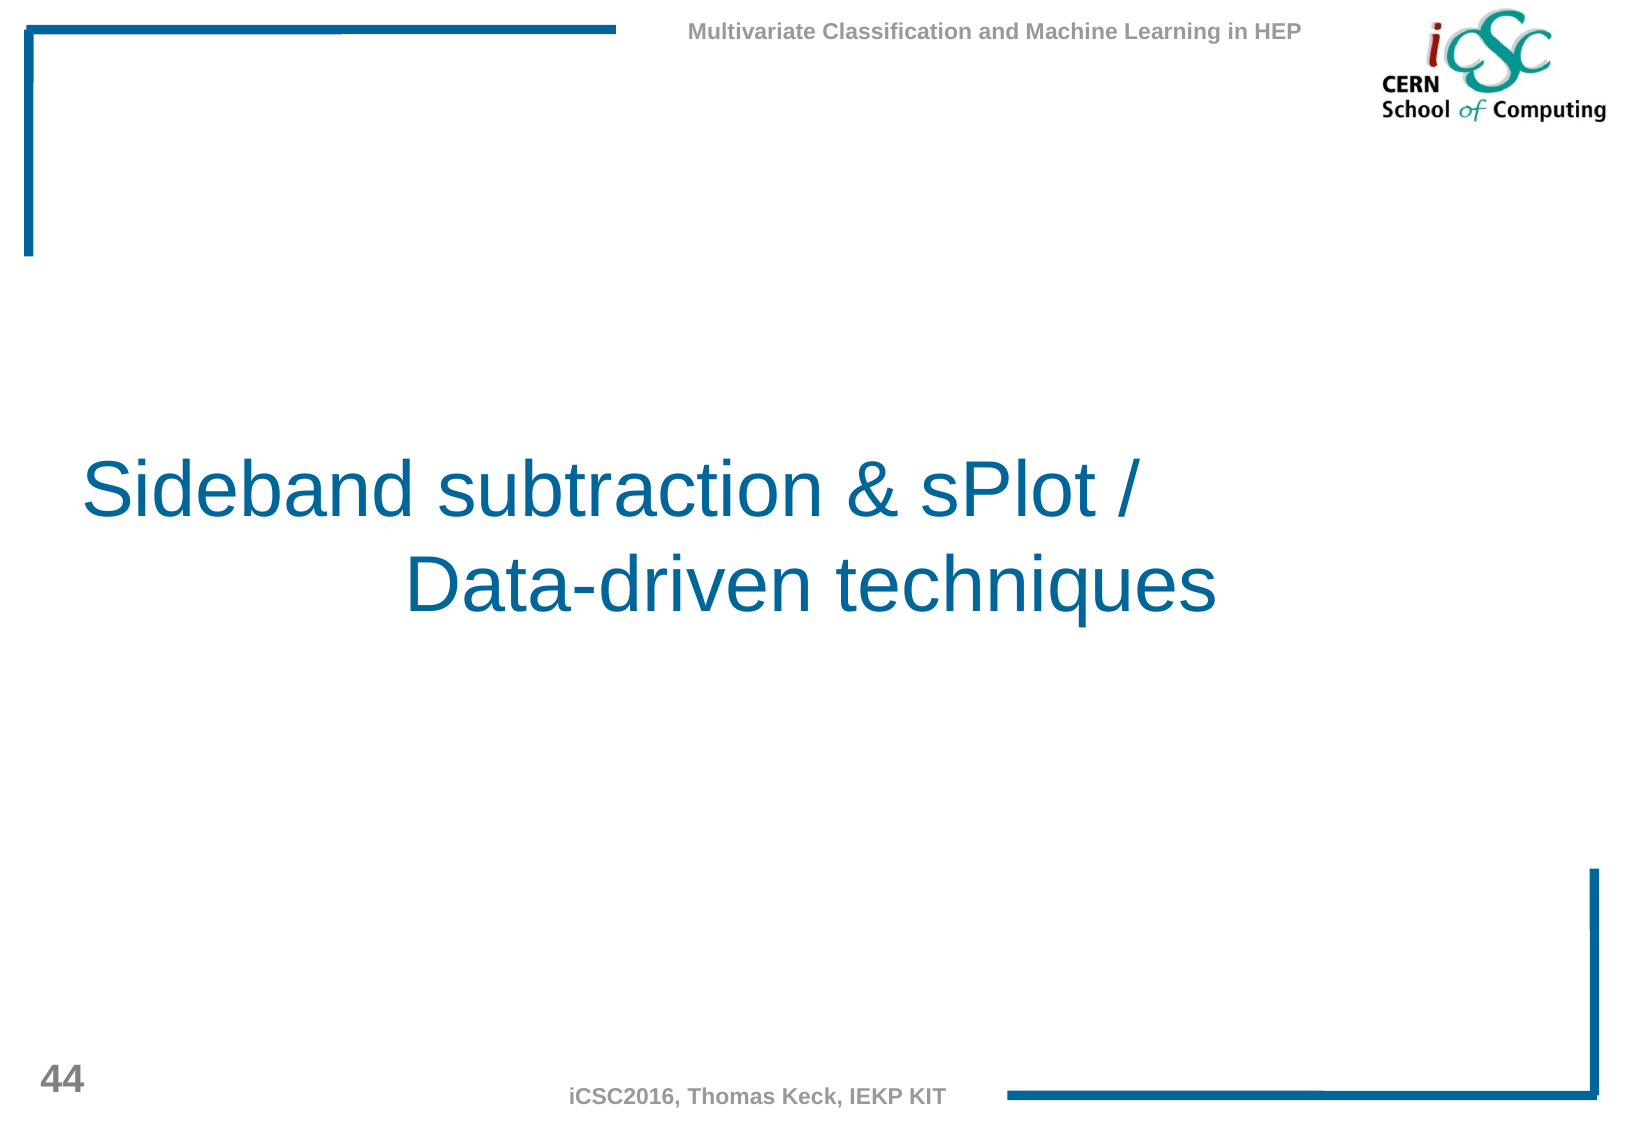

Sideband subtraction & sPlot /
Data-driven techniques